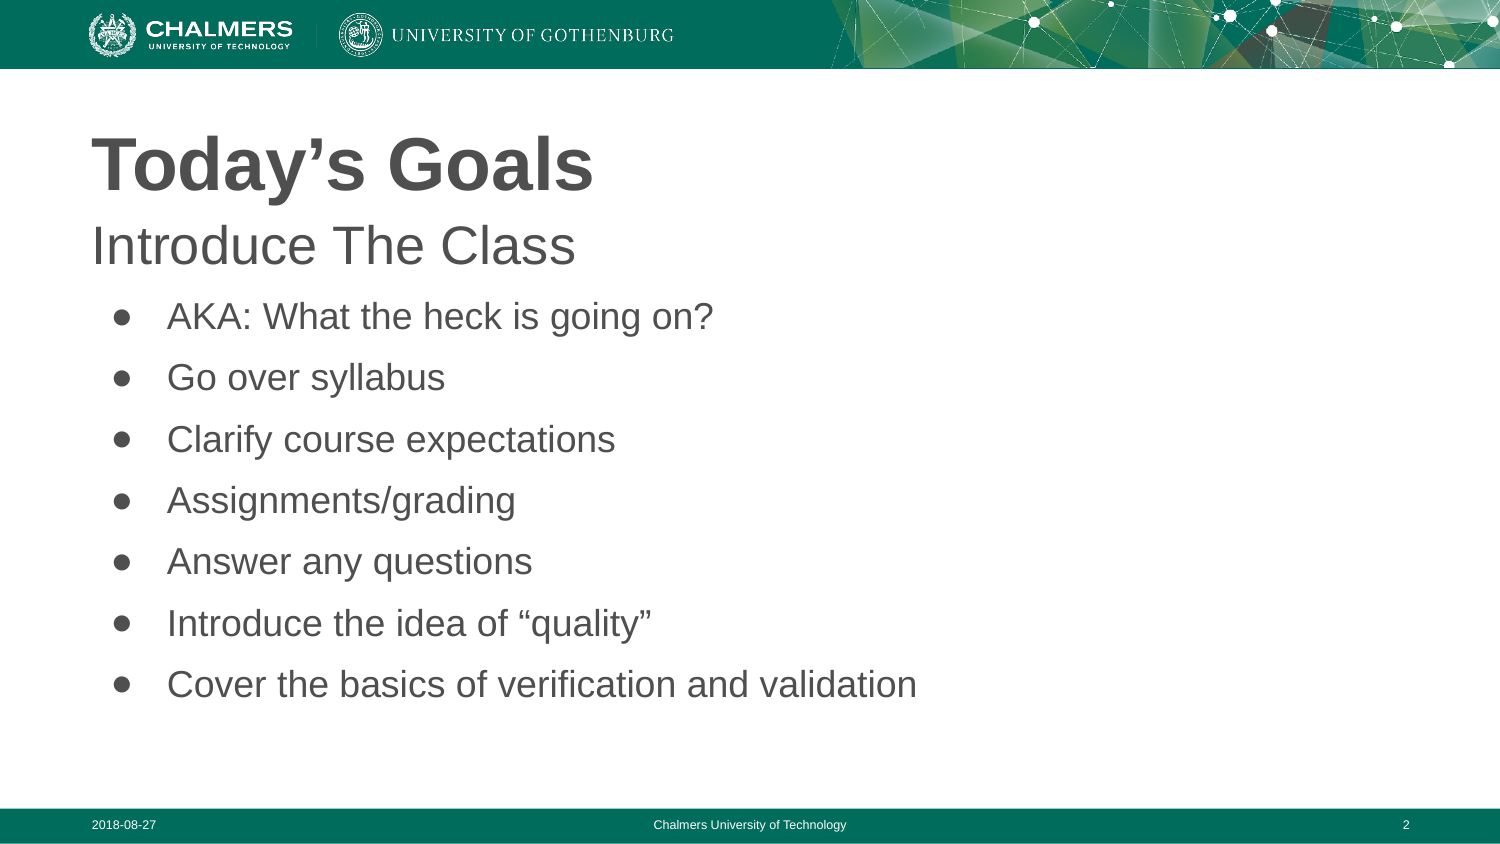

# Today’s Goals
Introduce The Class
AKA: What the heck is going on?
Go over syllabus
Clarify course expectations
Assignments/grading
Answer any questions
Introduce the idea of “quality”
Cover the basics of verification and validation
2018-08-27
Chalmers University of Technology
2